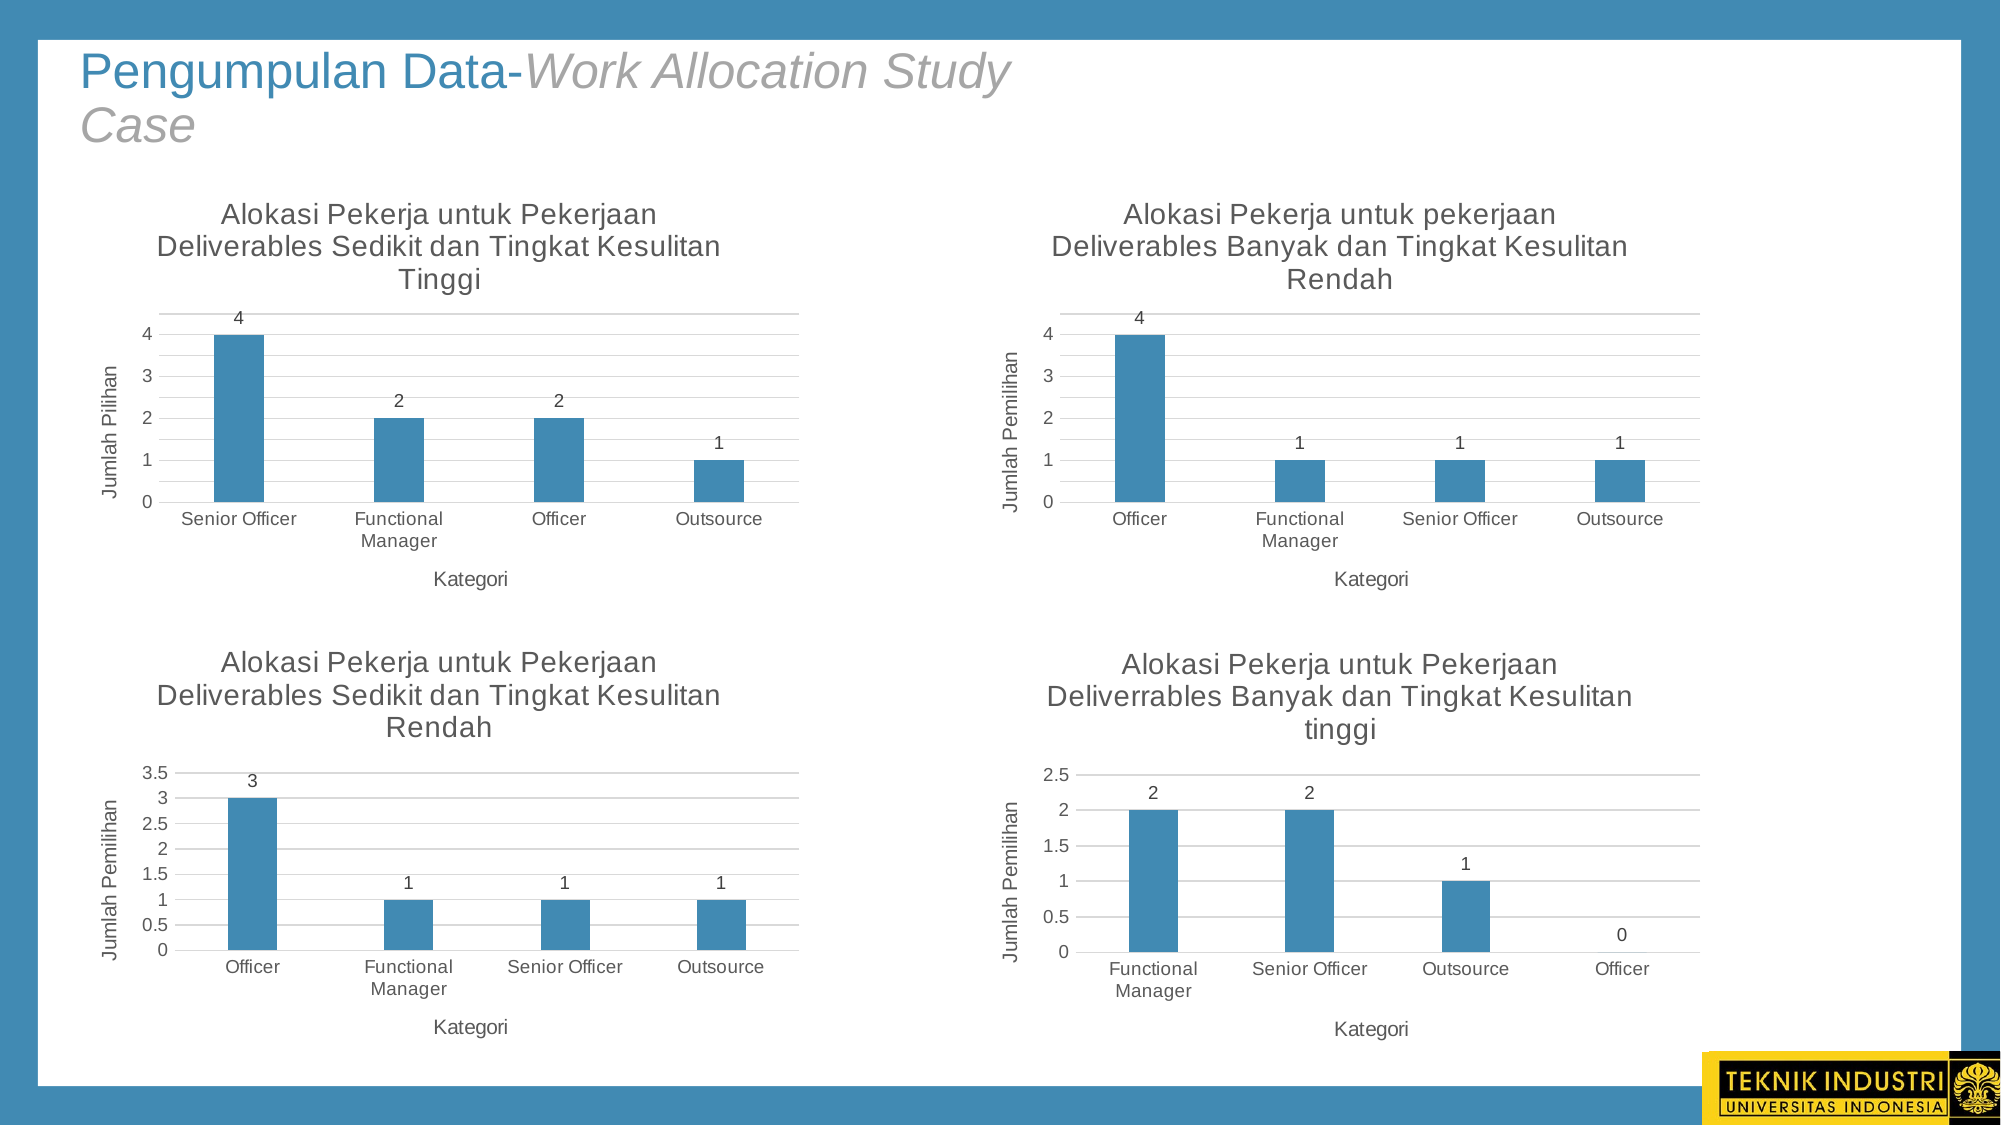

# Pengumpulan Data-Work Allocation Study Case

### Chart: Alokasi Pekerja untuk Pekerjaan
Deliverables Sedikit dan Tingkat Kesulitan Tinggi

| Category |  |
|---|---|
| Senior Officer | 4.0 |
| Functional Manager | 2.0 |
| Officer | 2.0 |
| Outsource | 1.0 |

### Chart: Alokasi Pekerja untuk pekerjaan
Deliverables Banyak dan Tingkat Kesulitan Rendah

| Category |  |
|---|---|
| Officer | 4.0 |
| Functional Manager | 1.0 |
| Senior Officer | 1.0 |
| Outsource | 1.0 |

### Chart: Alokasi Pekerja untuk Pekerjaan
Deliverables Sedikit dan Tingkat Kesulitan Rendah

| Category |  |
|---|---|
| Officer | 3.0 |
| Functional Manager | 1.0 |
| Senior Officer | 1.0 |
| Outsource | 1.0 |

### Chart: Alokasi Pekerja untuk Pekerjaan
Deliverrables Banyak dan Tingkat Kesulitan tinggi

| Category |  |
|---|---|
| Functional Manager | 2.0 |
| Senior Officer | 2.0 |
| Outsource | 1.0 |
| Officer | 0.0 |